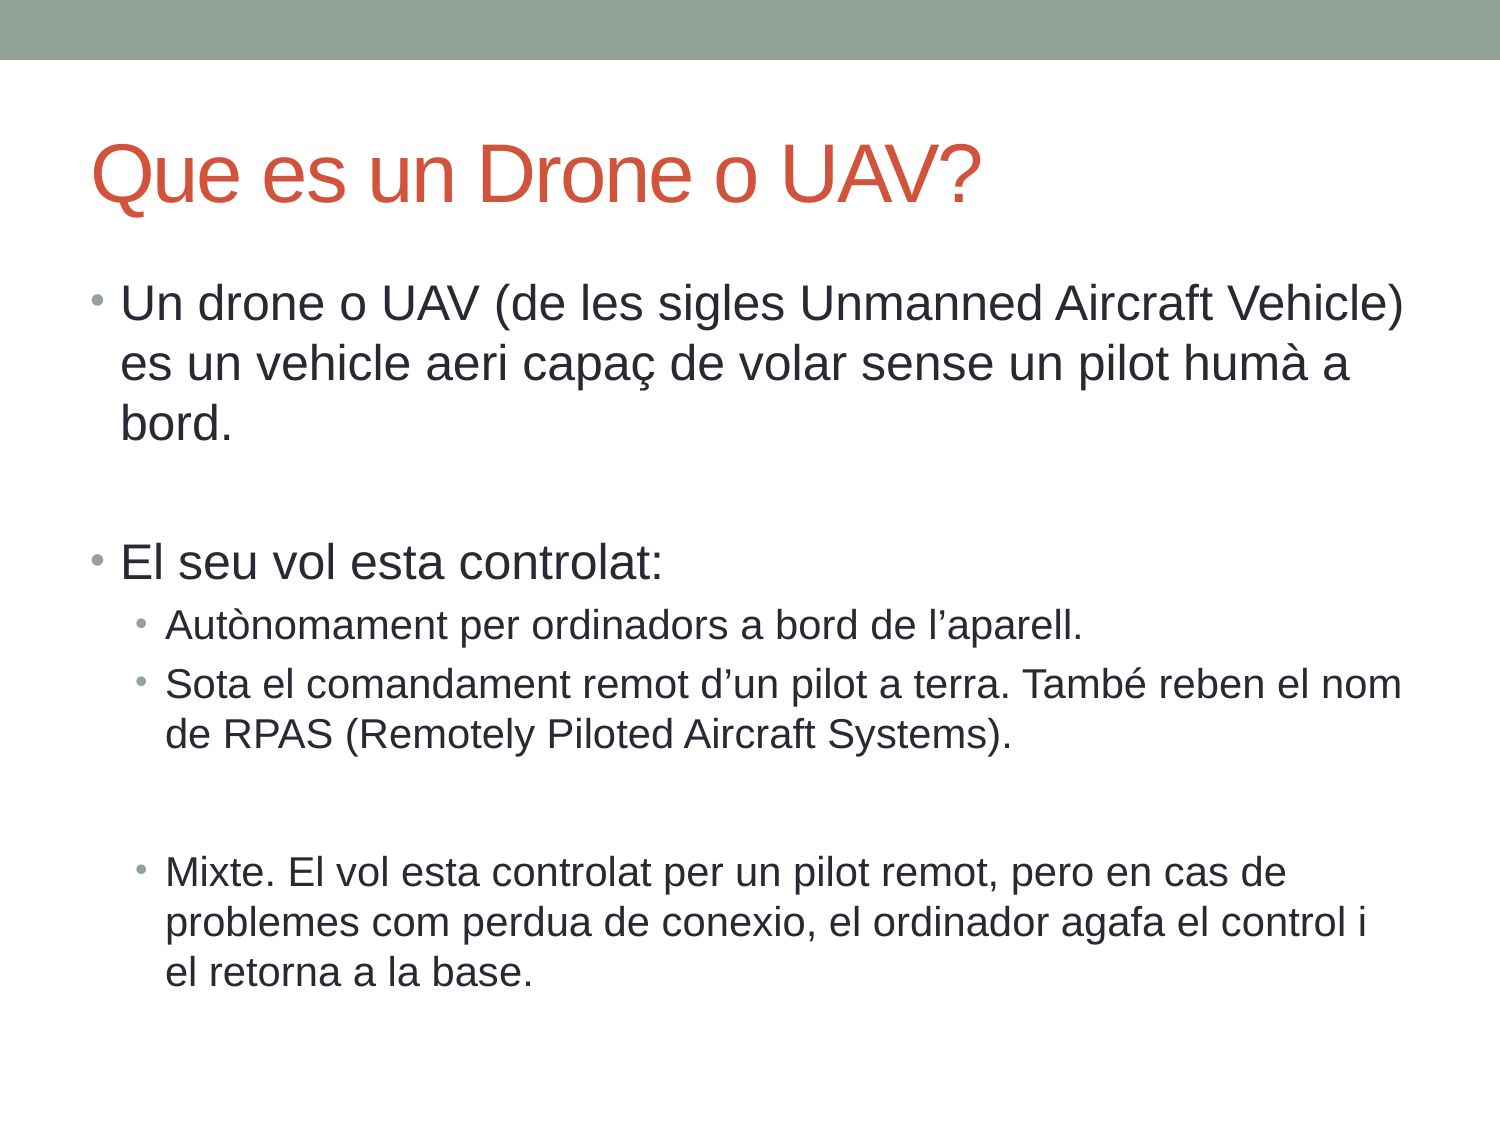

# Que es un Drone o UAV?
Un drone o UAV (de les sigles Unmanned Aircraft Vehicle) es un vehicle aeri capaç de volar sense un pilot humà a bord.

El seu vol esta controlat:
Autònomament per ordinadors a bord de l’aparell.
Sota el comandament remot d’un pilot a terra. També reben el nom de RPAS (Remotely Piloted Aircraft Systems).

Mixte. El vol esta controlat per un pilot remot, pero en cas de problemes com perdua de conexio, el ordinador agafa el control i el retorna a la base.